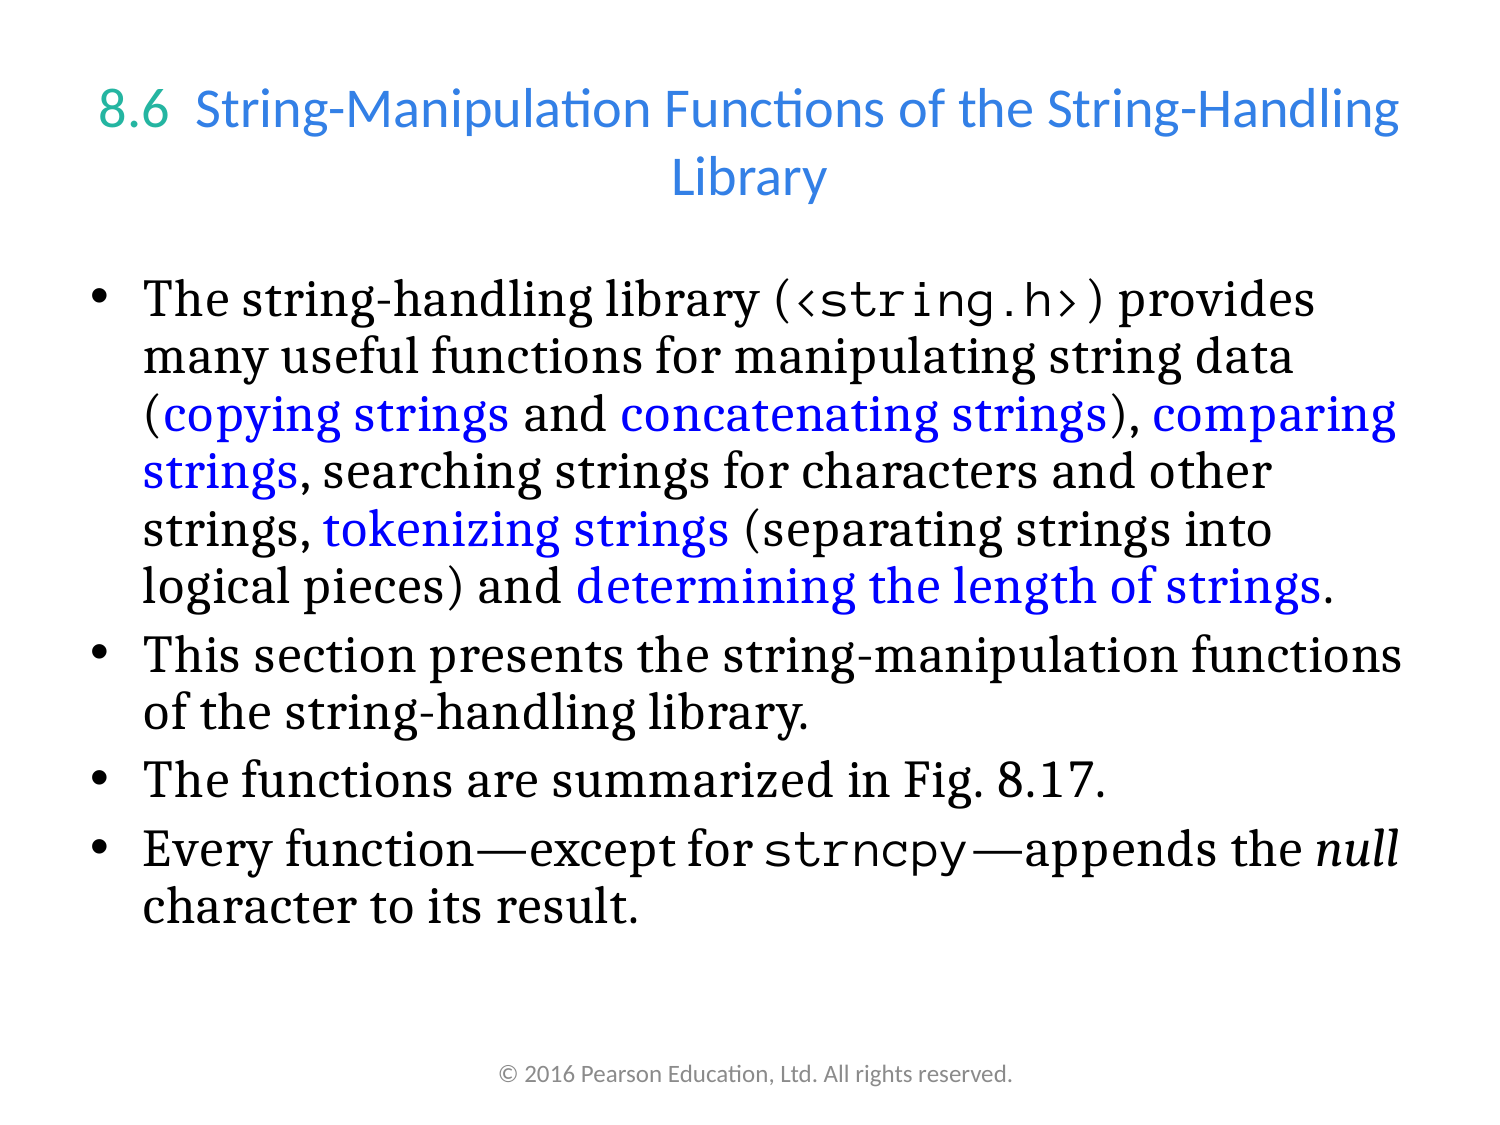

# 8.6  String-Manipulation Functions of the String-Handling Library
The string-handling library (<string.h>) provides many useful functions for manipulating string data (copying strings and concatenating strings), comparing strings, searching strings for characters and other strings, tokenizing strings (separating strings into logical pieces) and determining the length of strings.
This section presents the string-manipulation functions of the string-handling library.
The functions are summarized in Fig. 8.17.
Every function—except for strncpy—appends the null character to its result.
© 2016 Pearson Education, Ltd. All rights reserved.